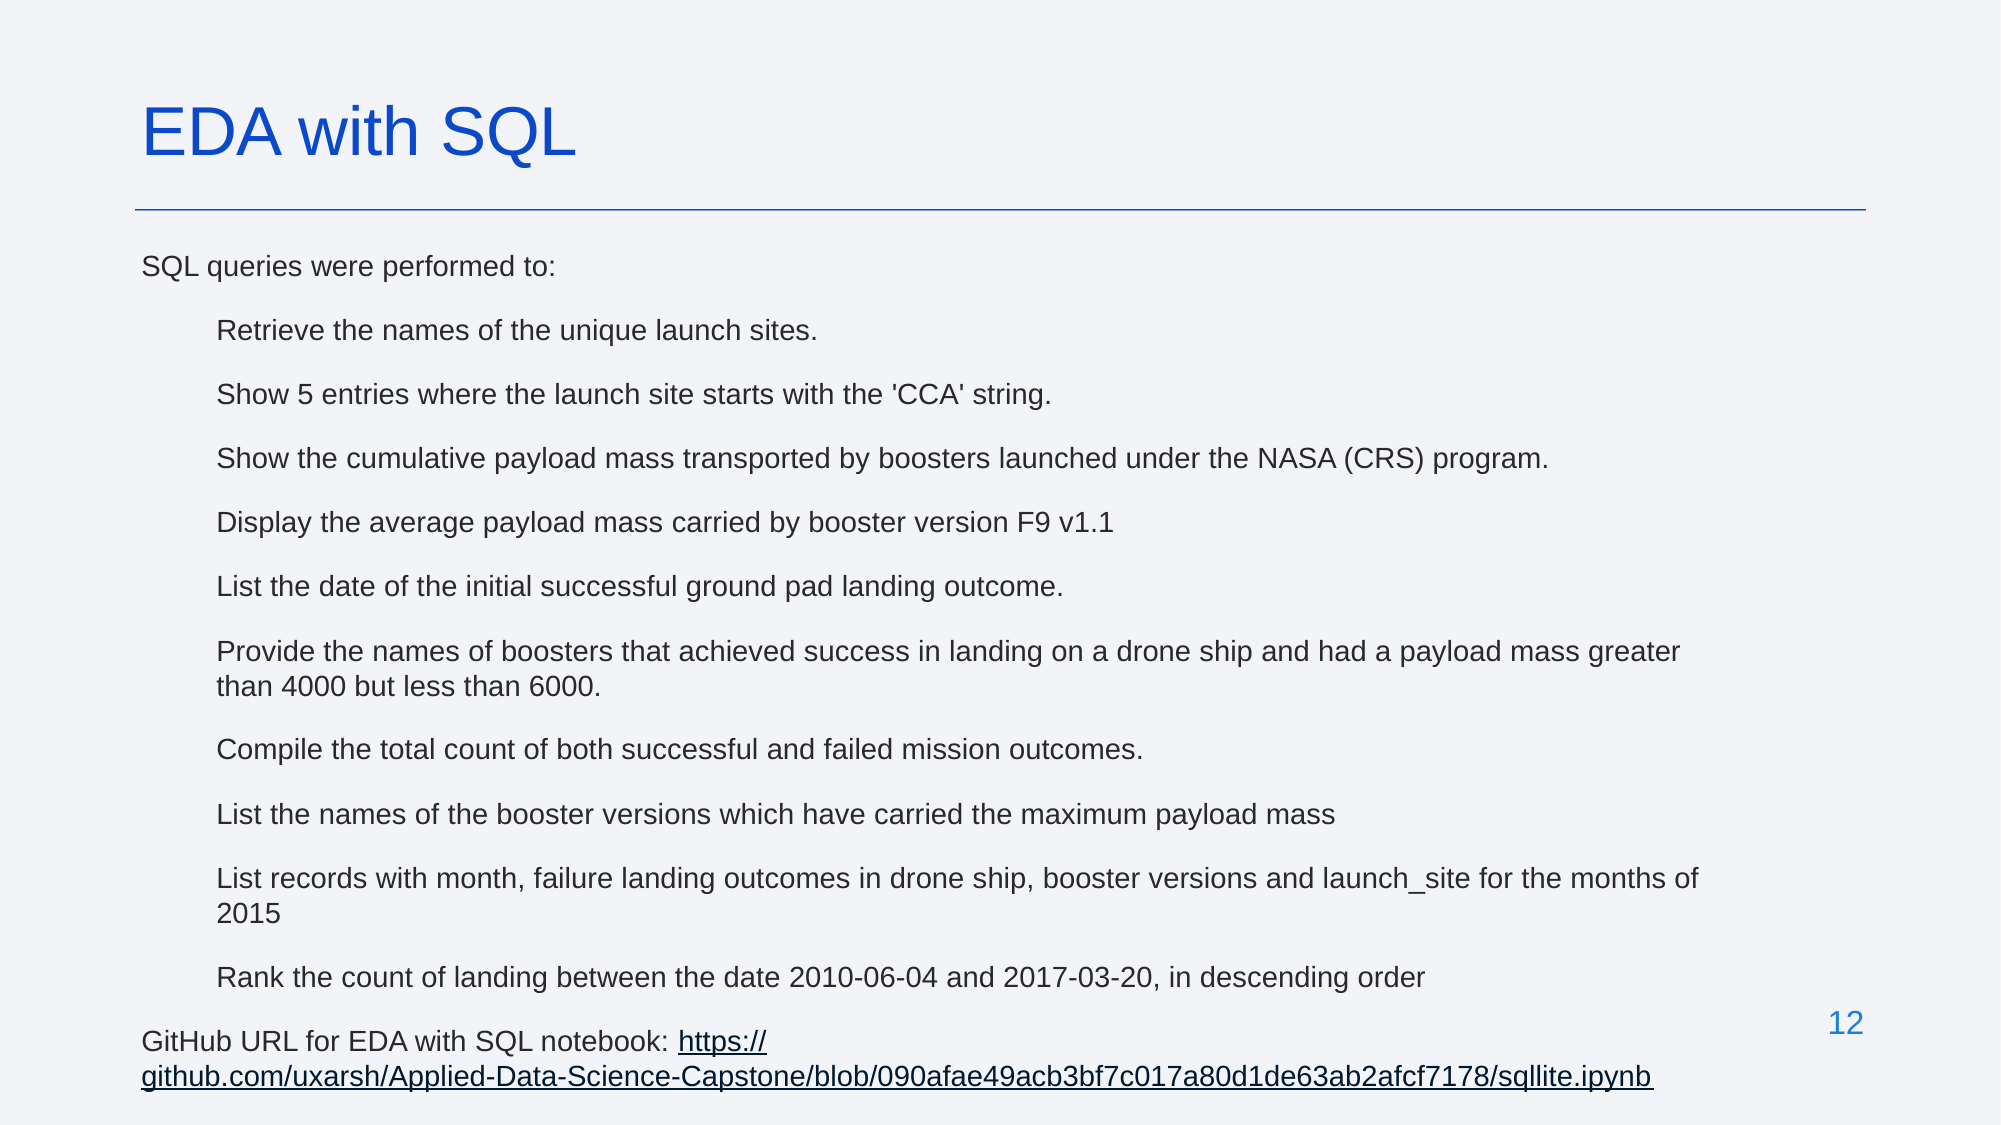

EDA with SQL
SQL queries were performed to:
Retrieve the names of the unique launch sites.
Show 5 entries where the launch site starts with the 'CCA' string.
Show the cumulative payload mass transported by boosters launched under the NASA (CRS) program.
Display the average payload mass carried by booster version F9 v1.1
List the date of the initial successful ground pad landing outcome.
Provide the names of boosters that achieved success in landing on a drone ship and had a payload mass greater than 4000 but less than 6000.
Compile the total count of both successful and failed mission outcomes.
List the names of the booster versions which have carried the maximum payload mass
List records with month, failure landing outcomes in drone ship, booster versions and launch_site for the months of 2015
Rank the count of landing between the date 2010-06-04 and 2017-03-20, in descending order
GitHub URL for EDA with SQL notebook: https://github.com/uxarsh/Applied-Data-Science-Capstone/blob/090afae49acb3bf7c017a80d1de63ab2afcf7178/sqllite.ipynb

12